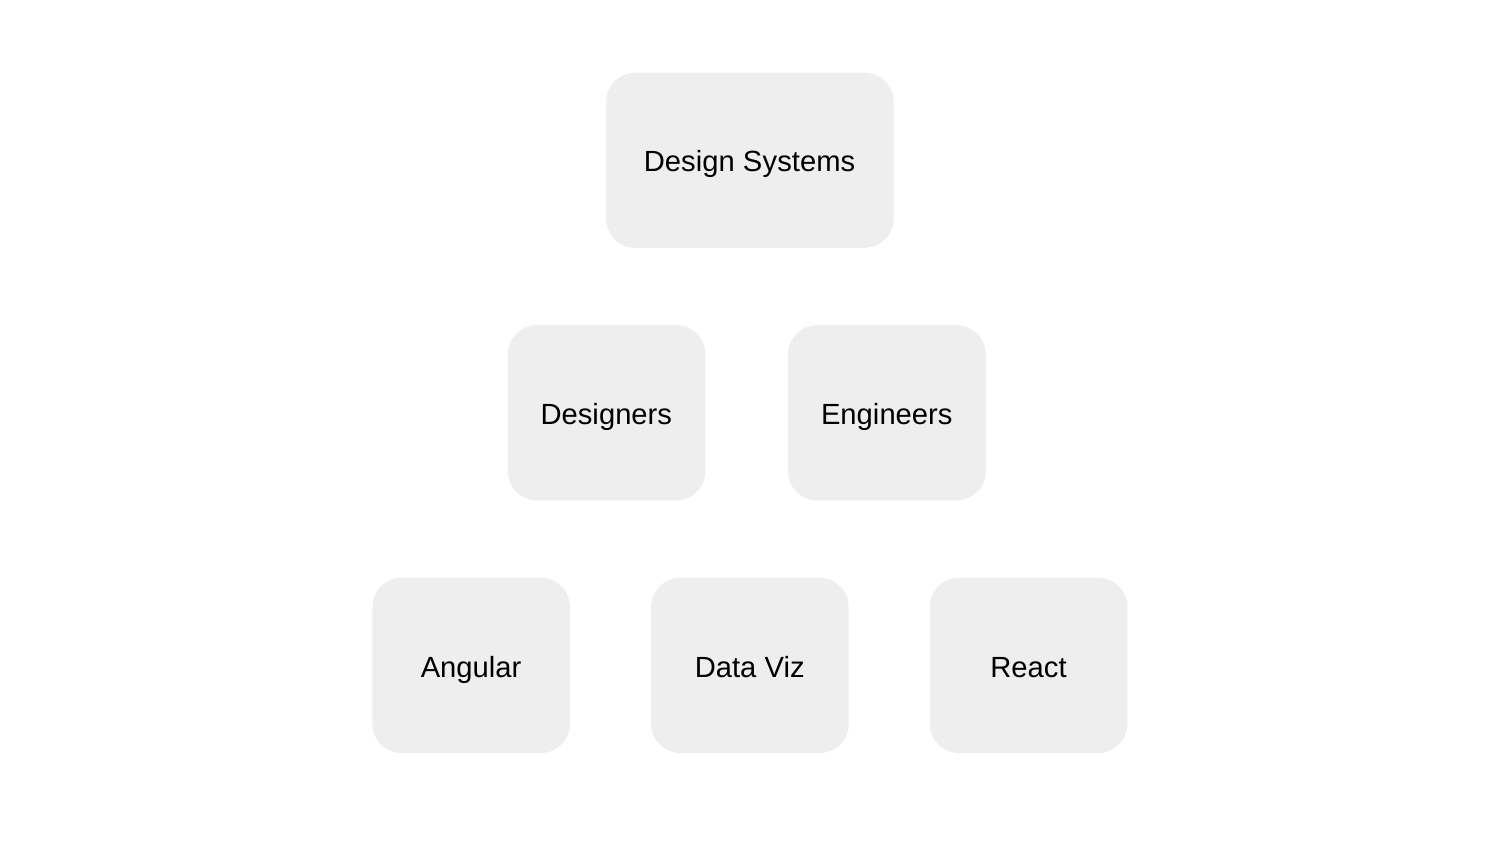

Design Systems
Designers
Engineers
Angular
Data Viz
React